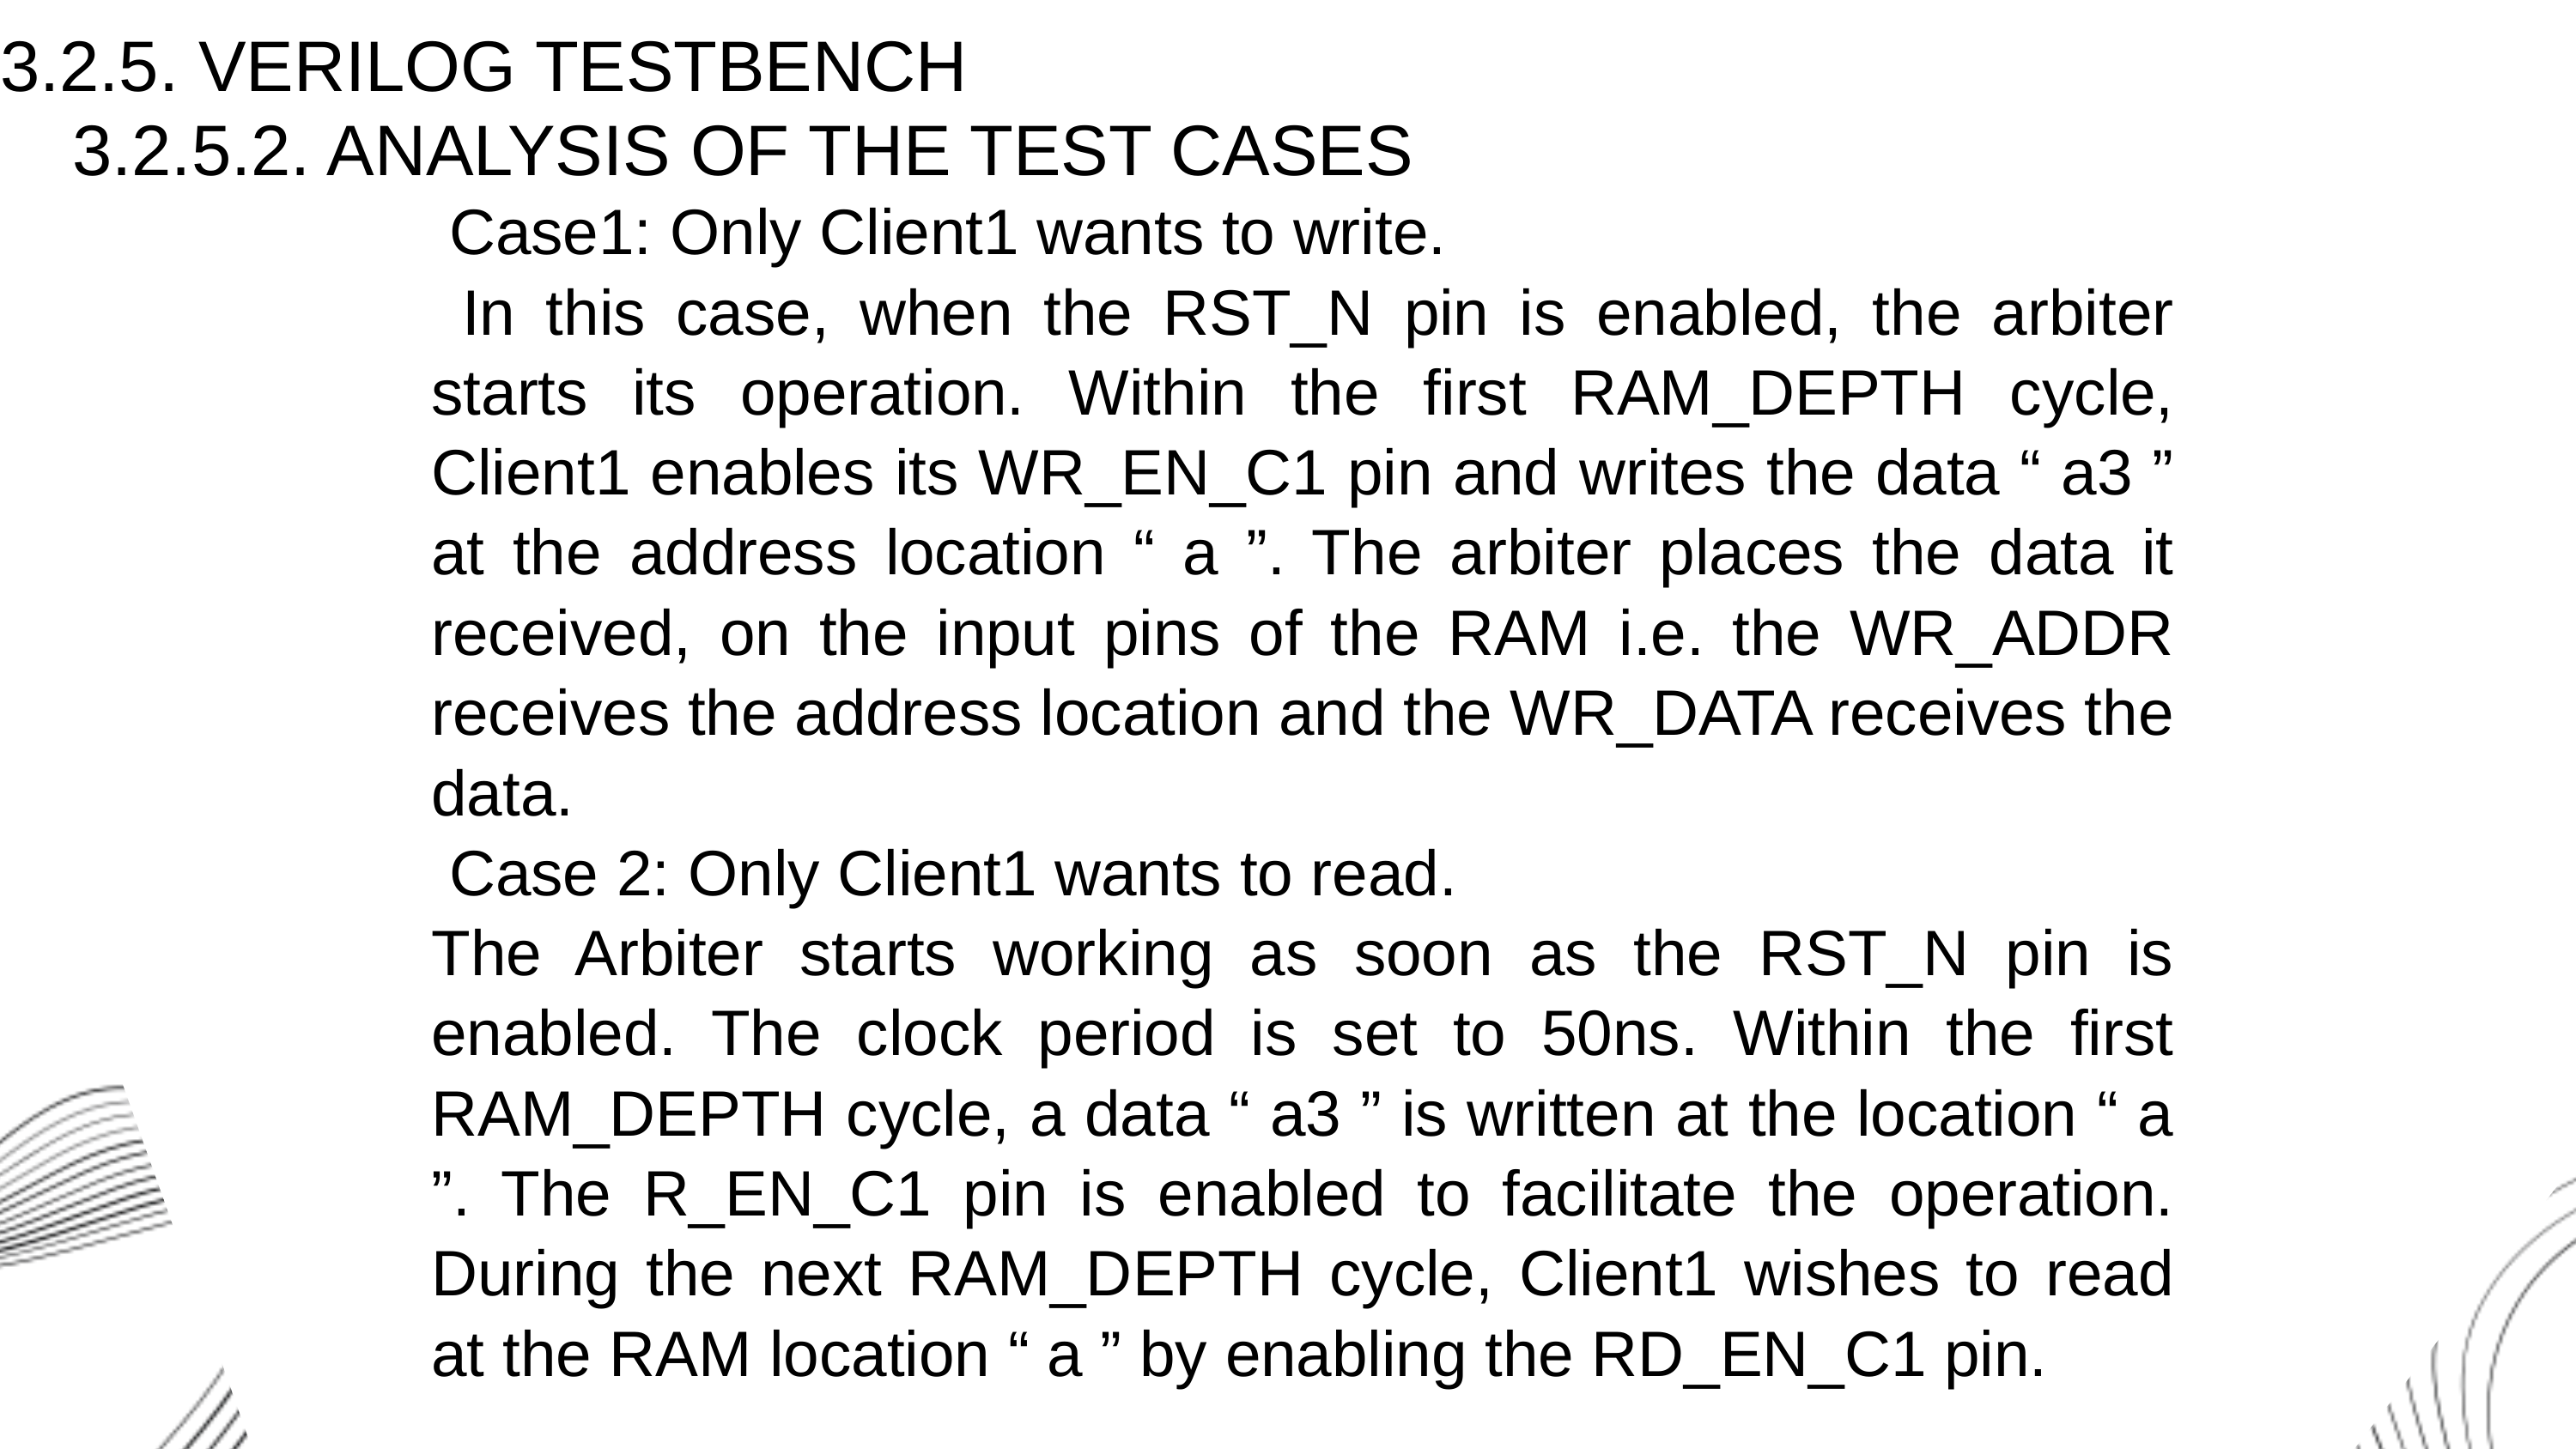

3.2.5. VERILOG TESTBENCH
3.2.5.2. ANALYSIS OF THE TEST CASES
 Case1: Only Client1 wants to write.
 In this case, when the RST_N pin is enabled, the arbiter starts its operation. Within the first RAM_DEPTH cycle, Client1 enables its WR_EN_C1 pin and writes the data “ a3 ” at the address location “ a ”. The arbiter places the data it received, on the input pins of the RAM i.e. the WR_ADDR receives the address location and the WR_DATA receives the data.
 Case 2: Only Client1 wants to read.
The Arbiter starts working as soon as the RST_N pin is enabled. The clock period is set to 50ns. Within the first RAM_DEPTH cycle, a data “ a3 ” is written at the location “ a ”. The R_EN_C1 pin is enabled to facilitate the operation. During the next RAM_DEPTH cycle, Client1 wishes to read at the RAM location “ a ” by enabling the RD_EN_C1 pin.